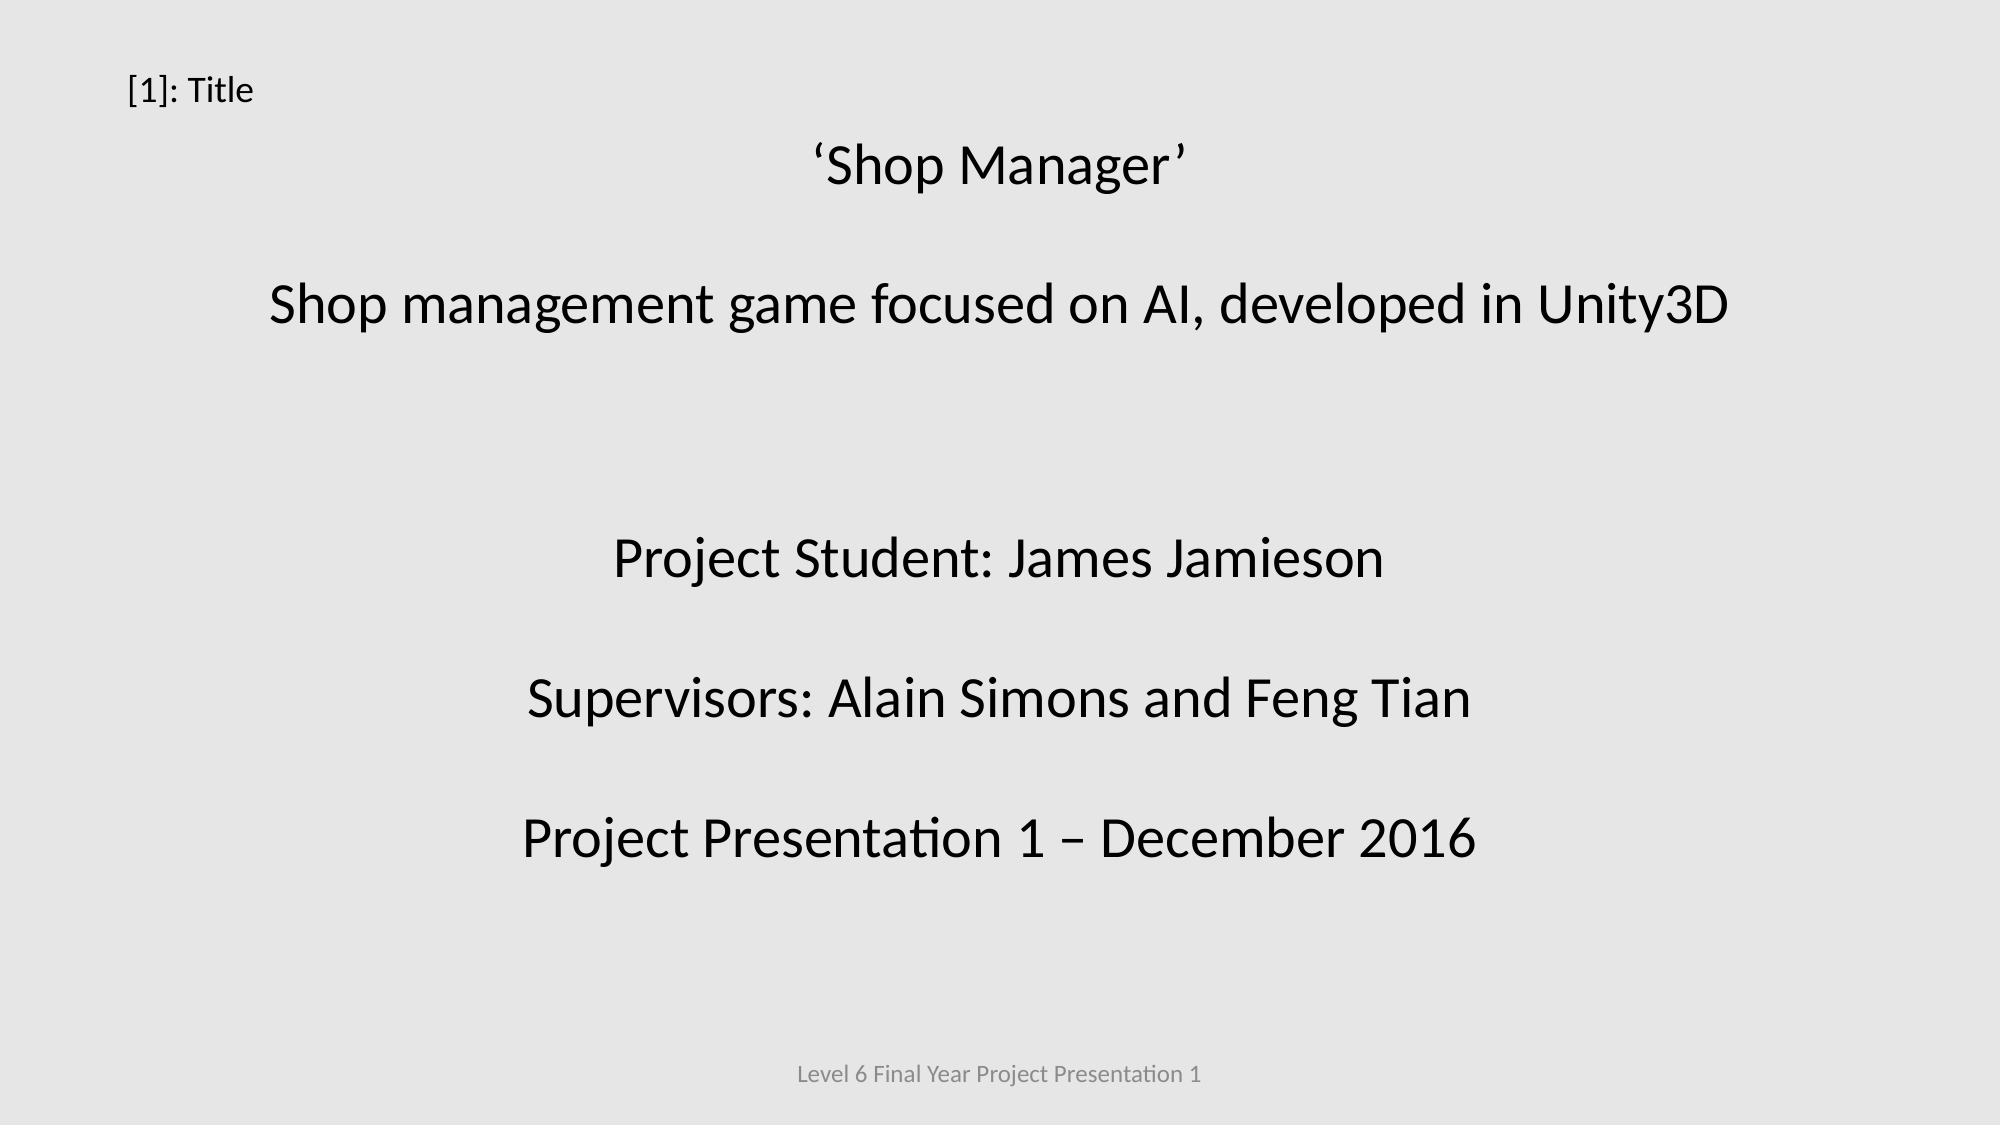

[1]: Title
‘Shop Manager’

Shop management game focused on AI, developed in Unity3D
Project Student: James Jamieson

Supervisors: Alain Simons and Feng Tian

Project Presentation 1 – December 2016
Level 6 Final Year Project Presentation 1